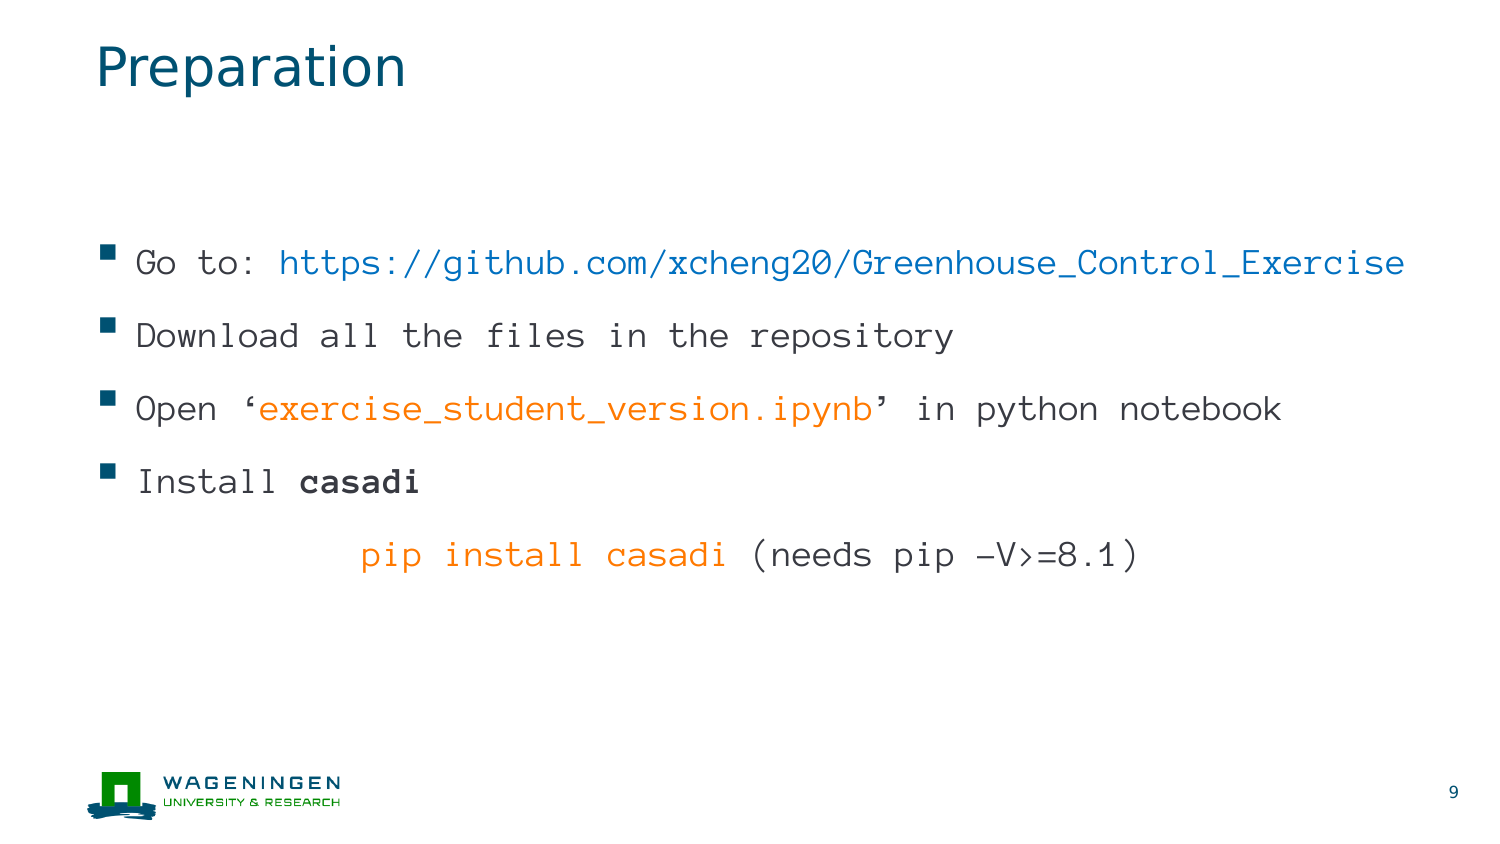

# Preparation
Go to: https://github.com/xcheng20/Greenhouse_Control_Exercise
Download all the files in the repository
Open ‘exercise_student_version.ipynb’ in python notebook
Install casadi
             pip install casadi (needs pip -V>=8.1)

9